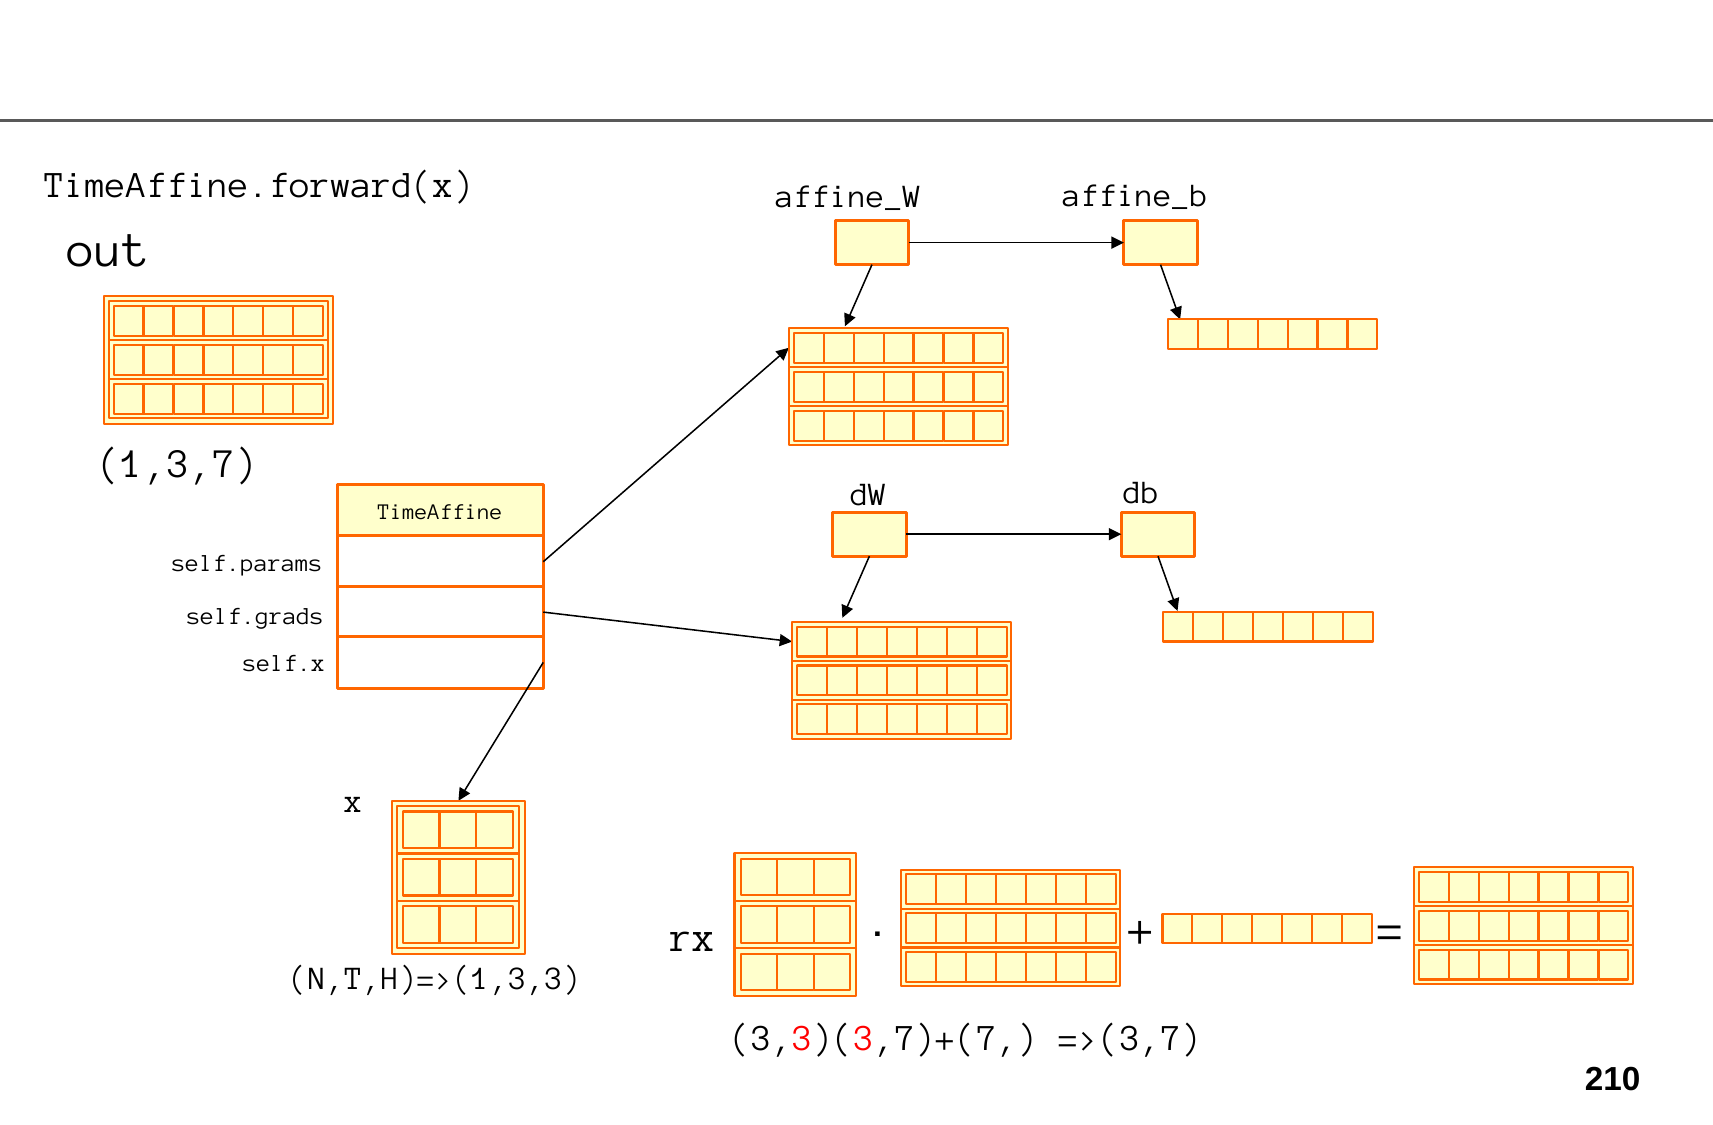

TimeAffine.forward(x)
affine_b
affine_W
out

(1,3,7)
db
dW
TimeAffine

self.params

self.grads

self.x

x

.
+
=

rx

(N,T,H)=>(1,3,3)

(3,3)(3,7)+(7,) =>(3,7)